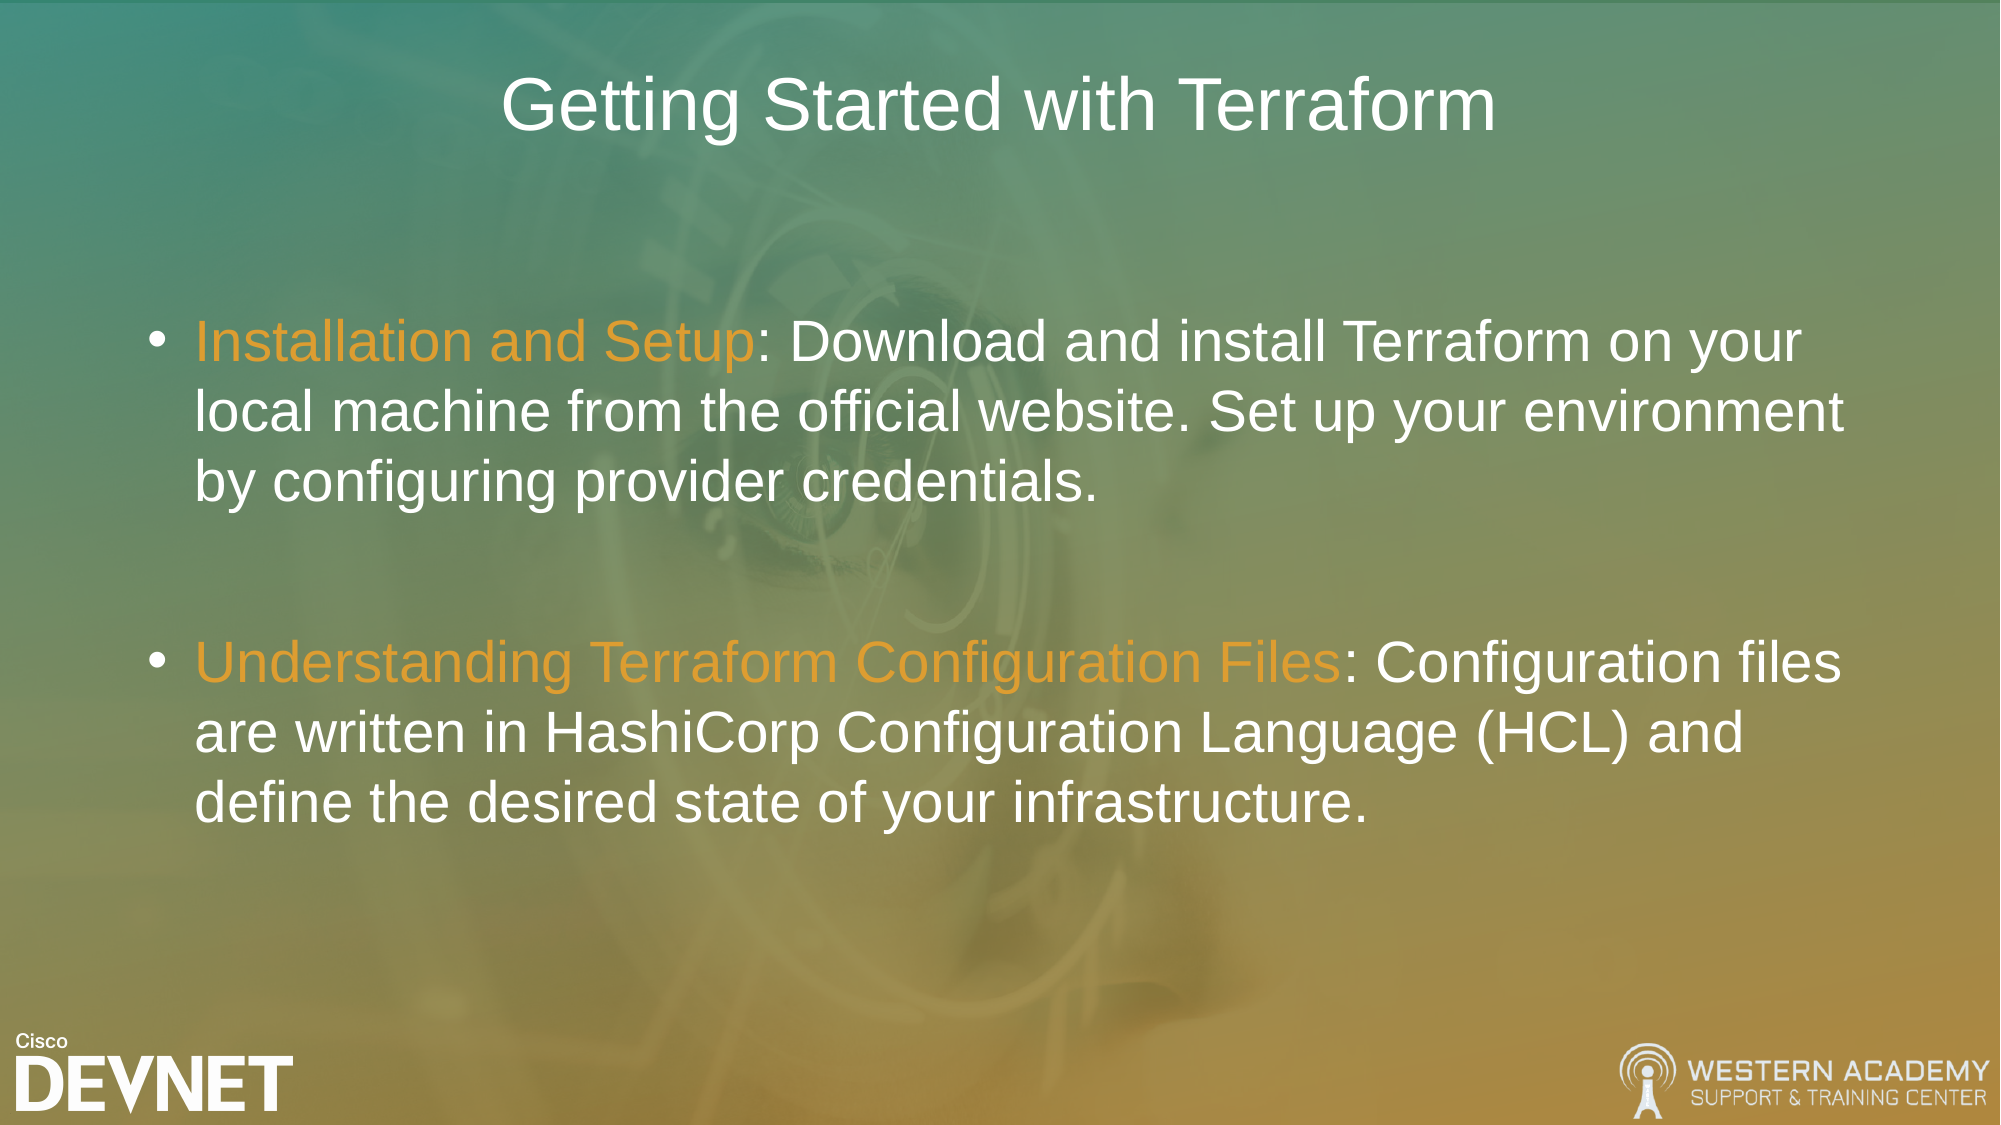

# Getting Started with Terraform
Installation and Setup: Download and install Terraform on your local machine from the official website. Set up your environment by configuring provider credentials.

Understanding Terraform Configuration Files: Configuration files are written in HashiCorp Configuration Language (HCL) and define the desired state of your infrastructure.